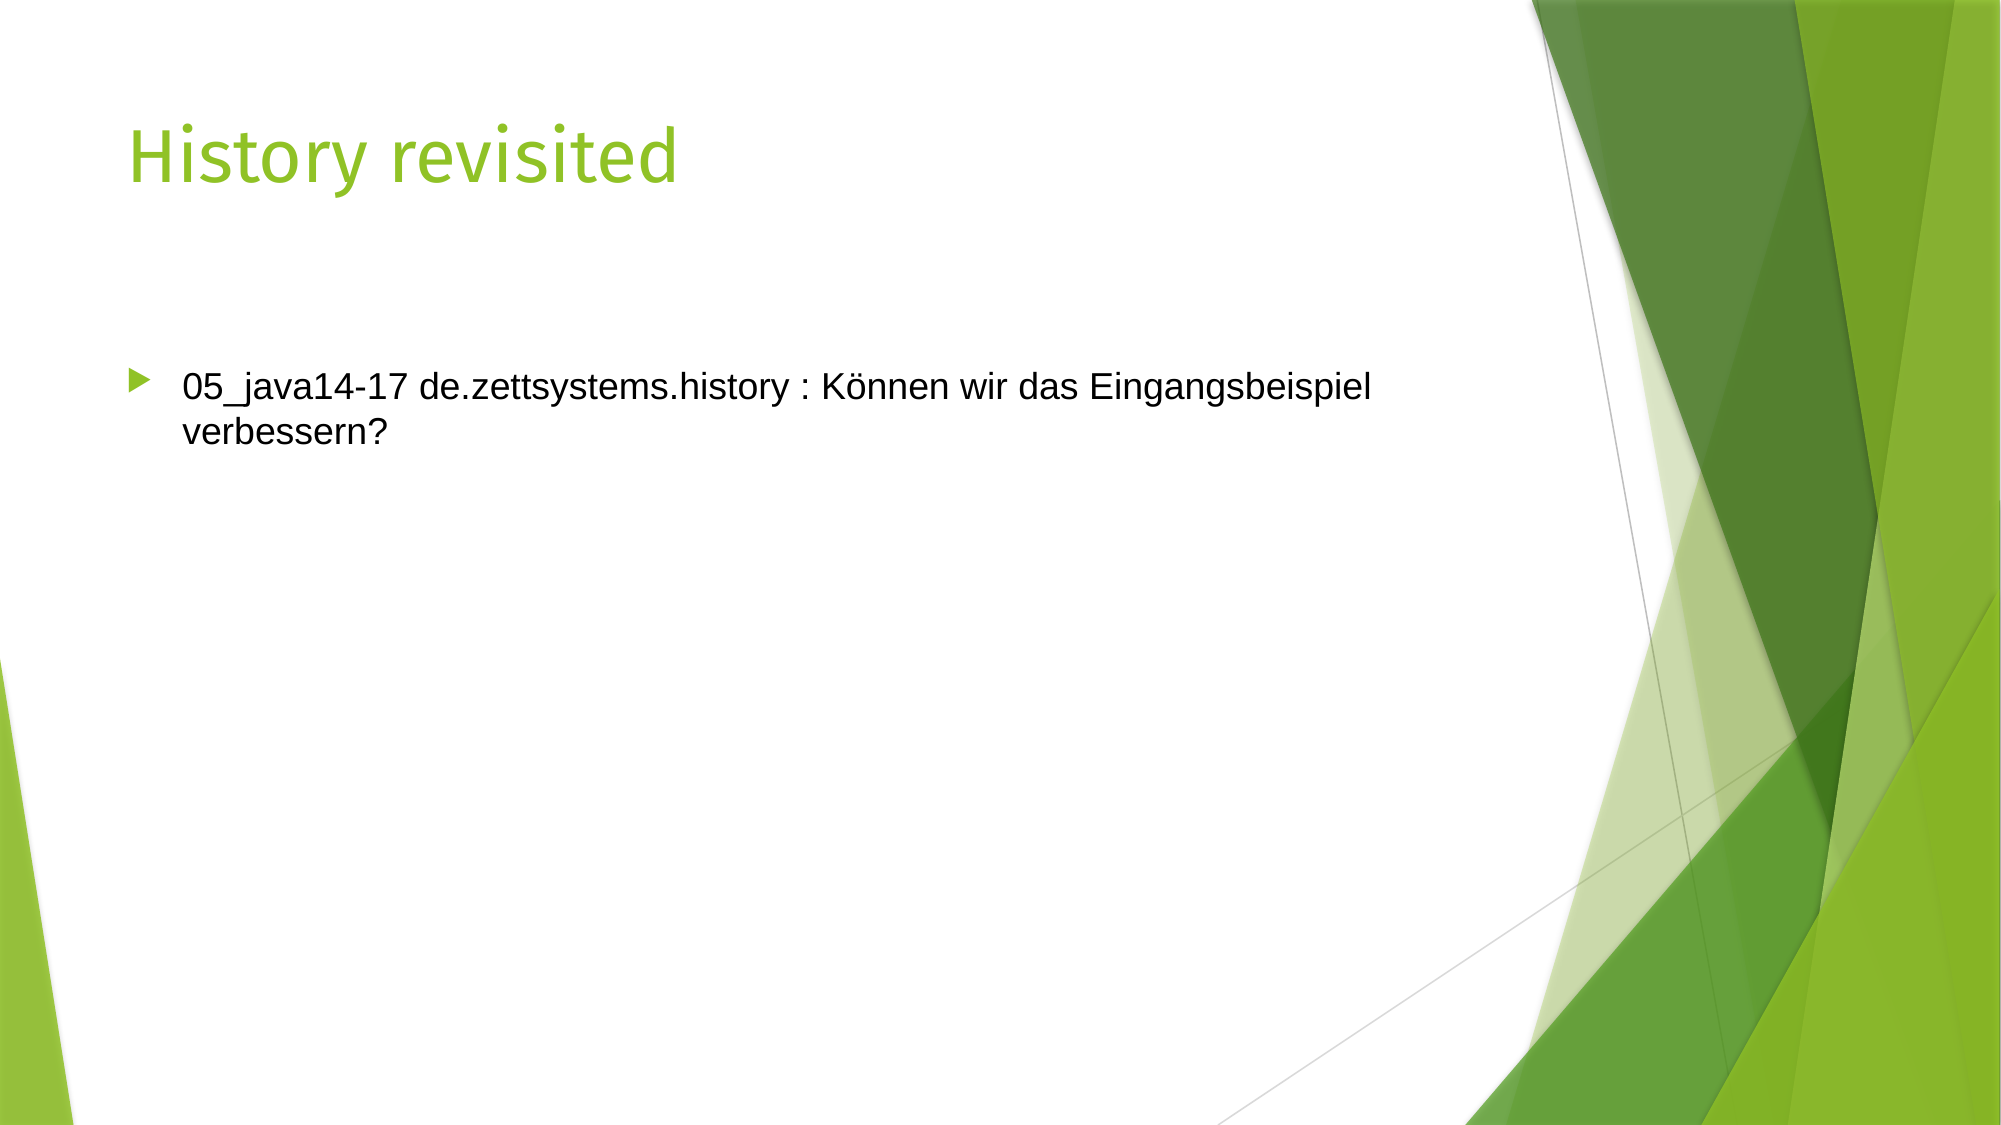

# History revisited
05_java14-17 de.zettsystems.history : Können wir das Eingangsbeispiel verbessern?